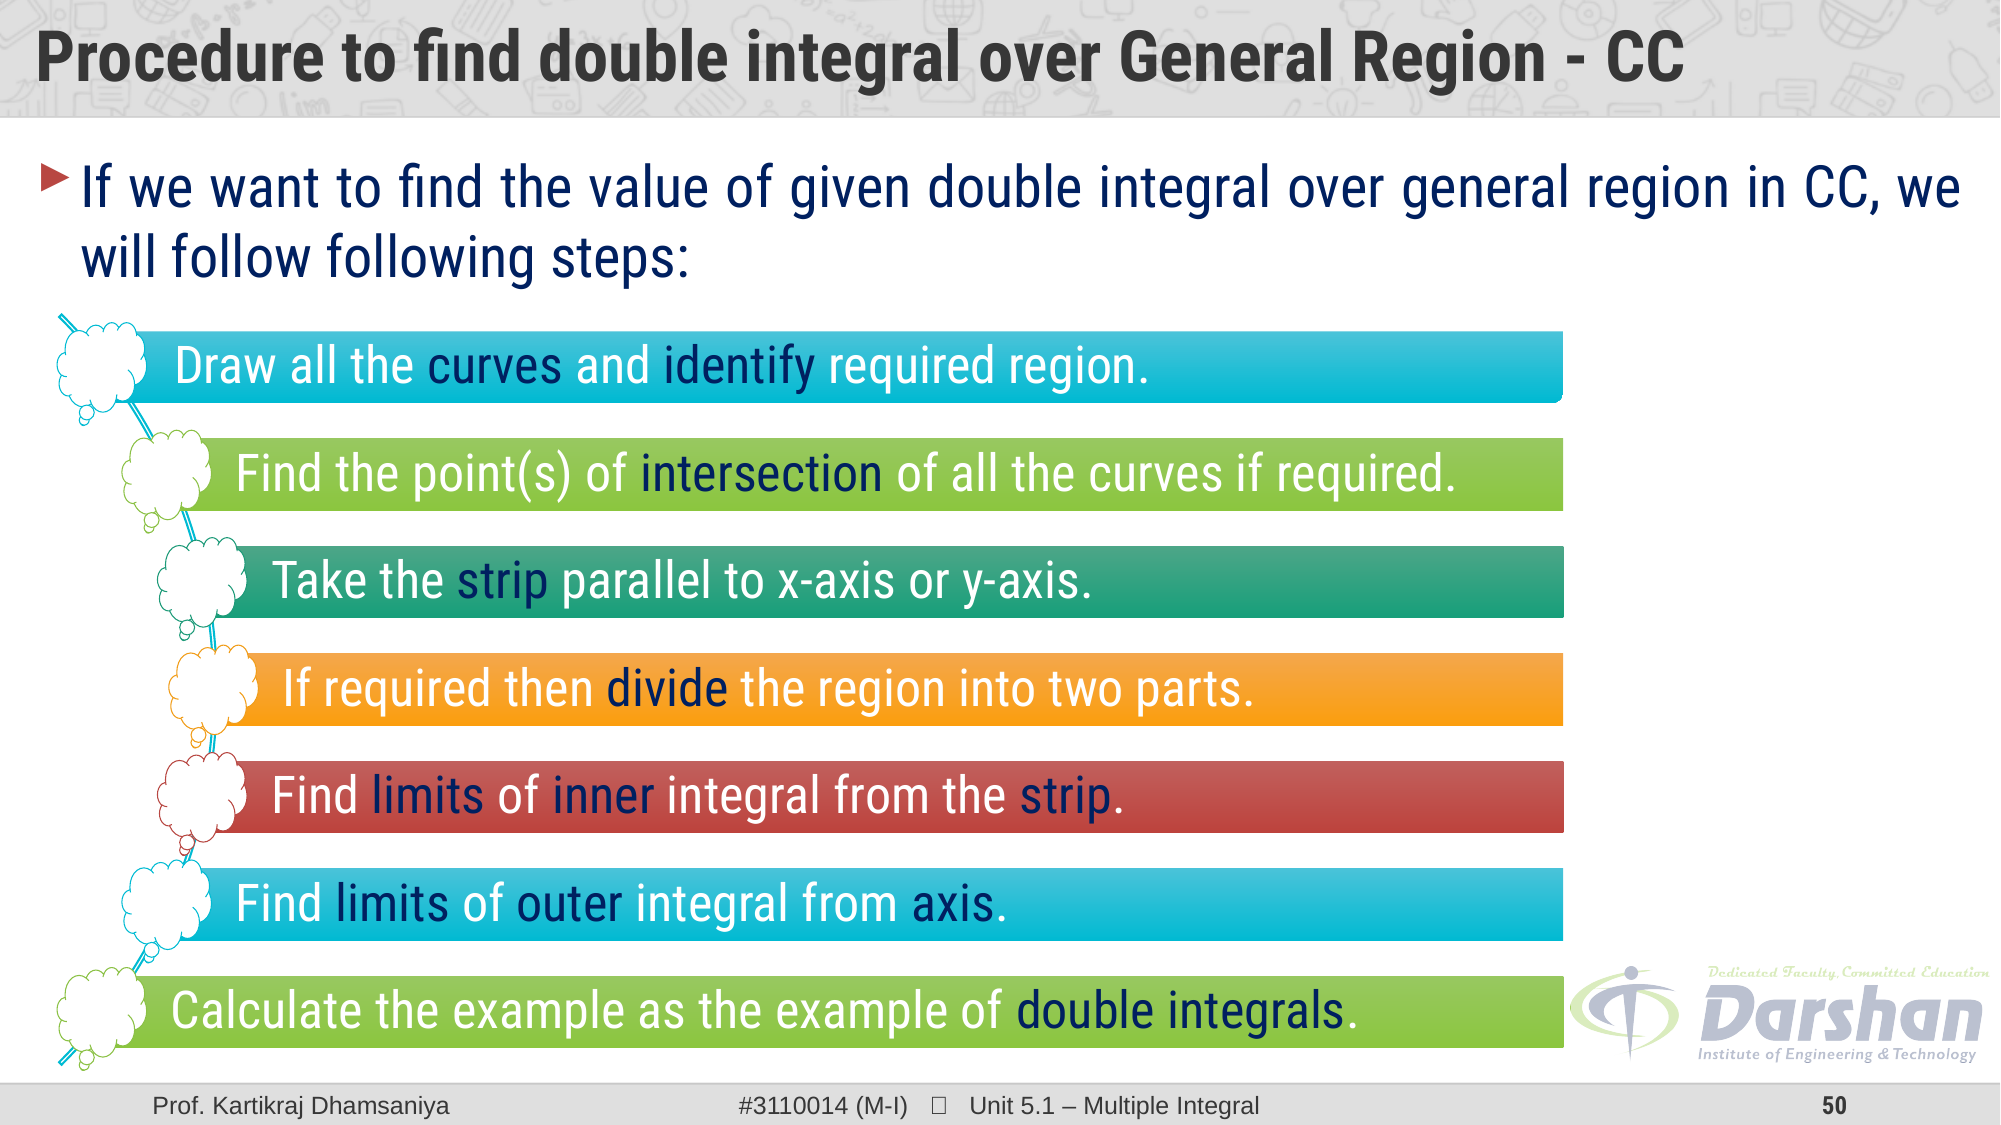

# Procedure to find double integral over General Region - CC
If we want to find the value of given double integral over general region in CC, we will follow following steps:
 Draw all the curves and identify required region.
 Find the point(s) of intersection of all the curves if required.
 Take the strip parallel to x-axis or y-axis.
 If required then divide the region into two parts.
 Find limits of inner integral from the strip.
 Find limits of outer integral from axis.
 Calculate the example as the example of double integrals.